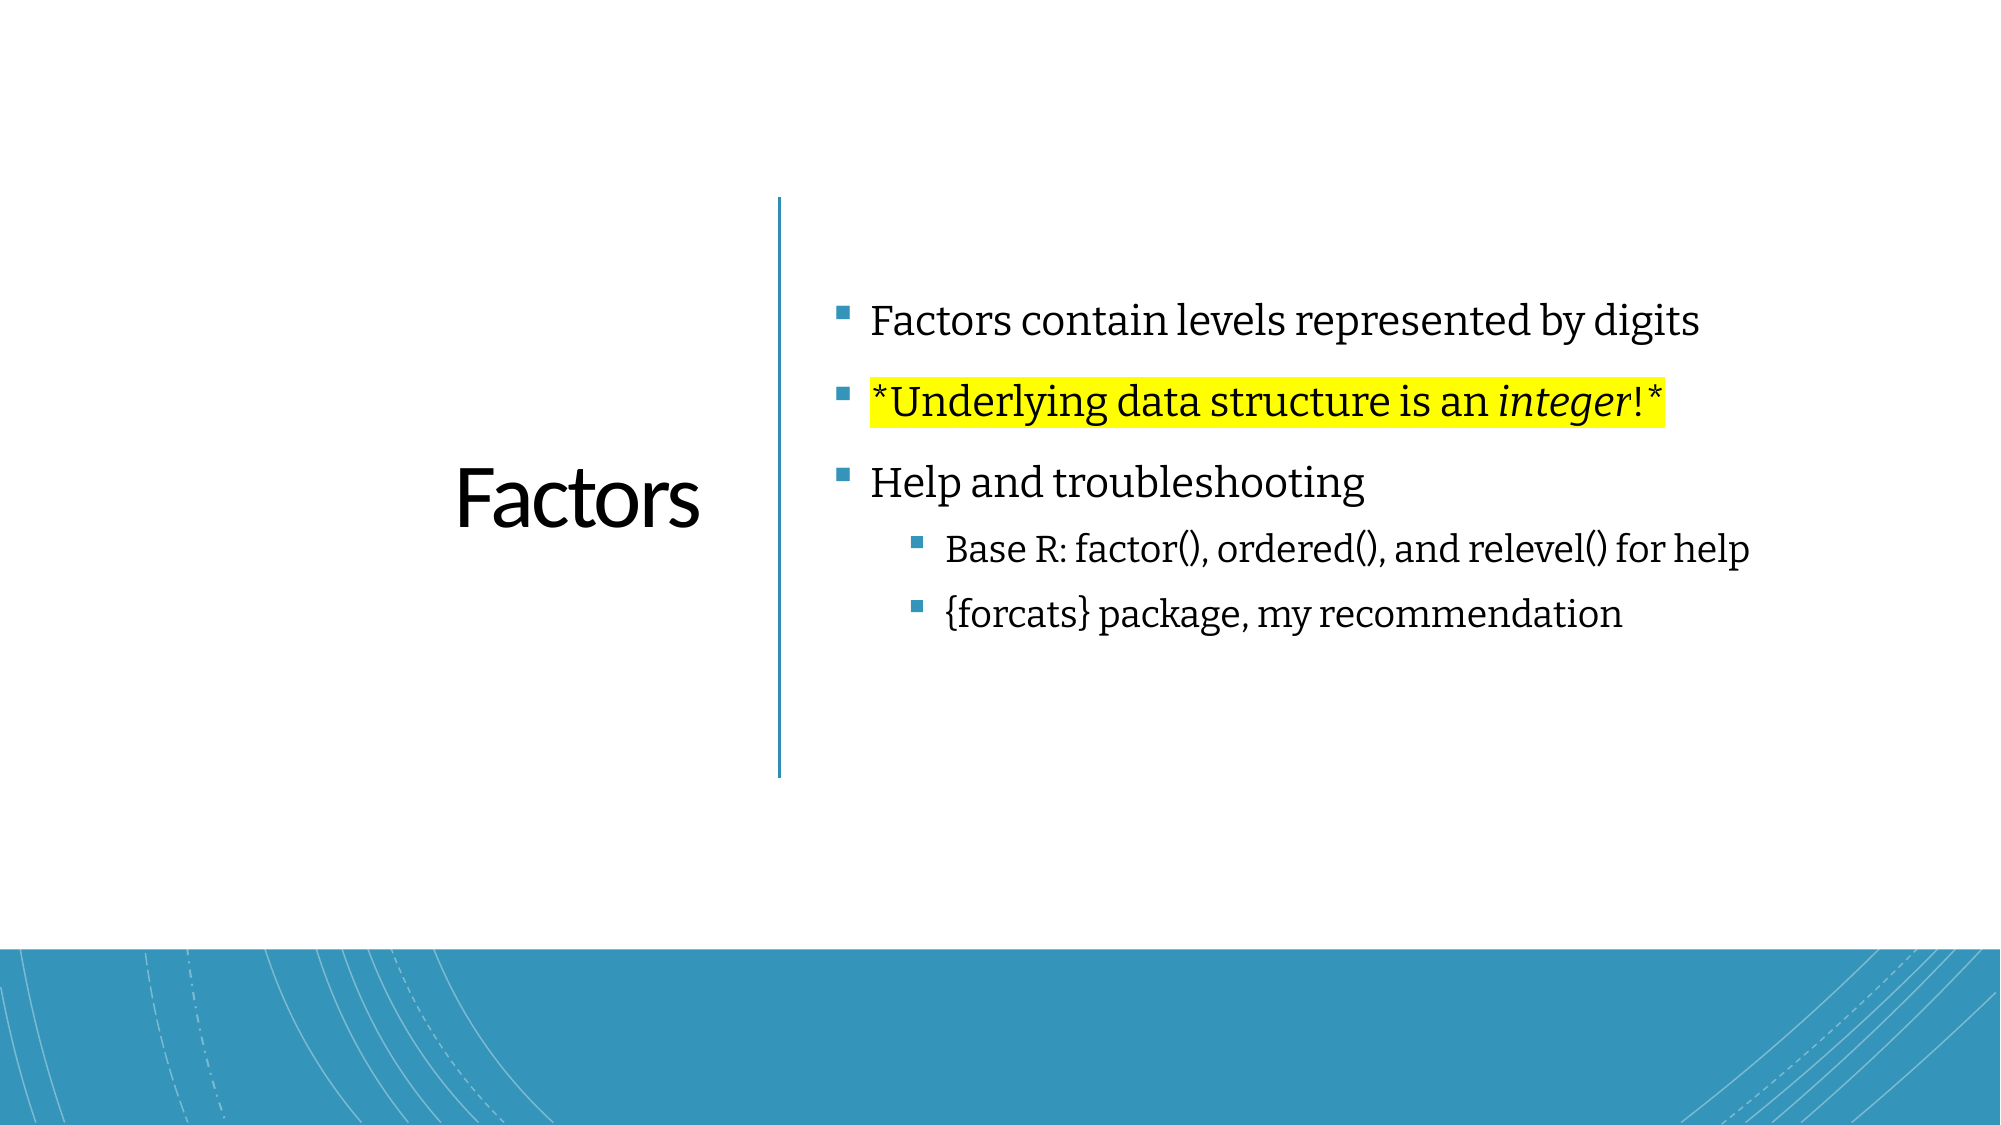

29
# Factors
Factors contain levels represented by digits
*Underlying data structure is an integer!*
Help and troubleshooting
Base R: factor(), ordered(), and relevel() for help
{forcats} package, my recommendation